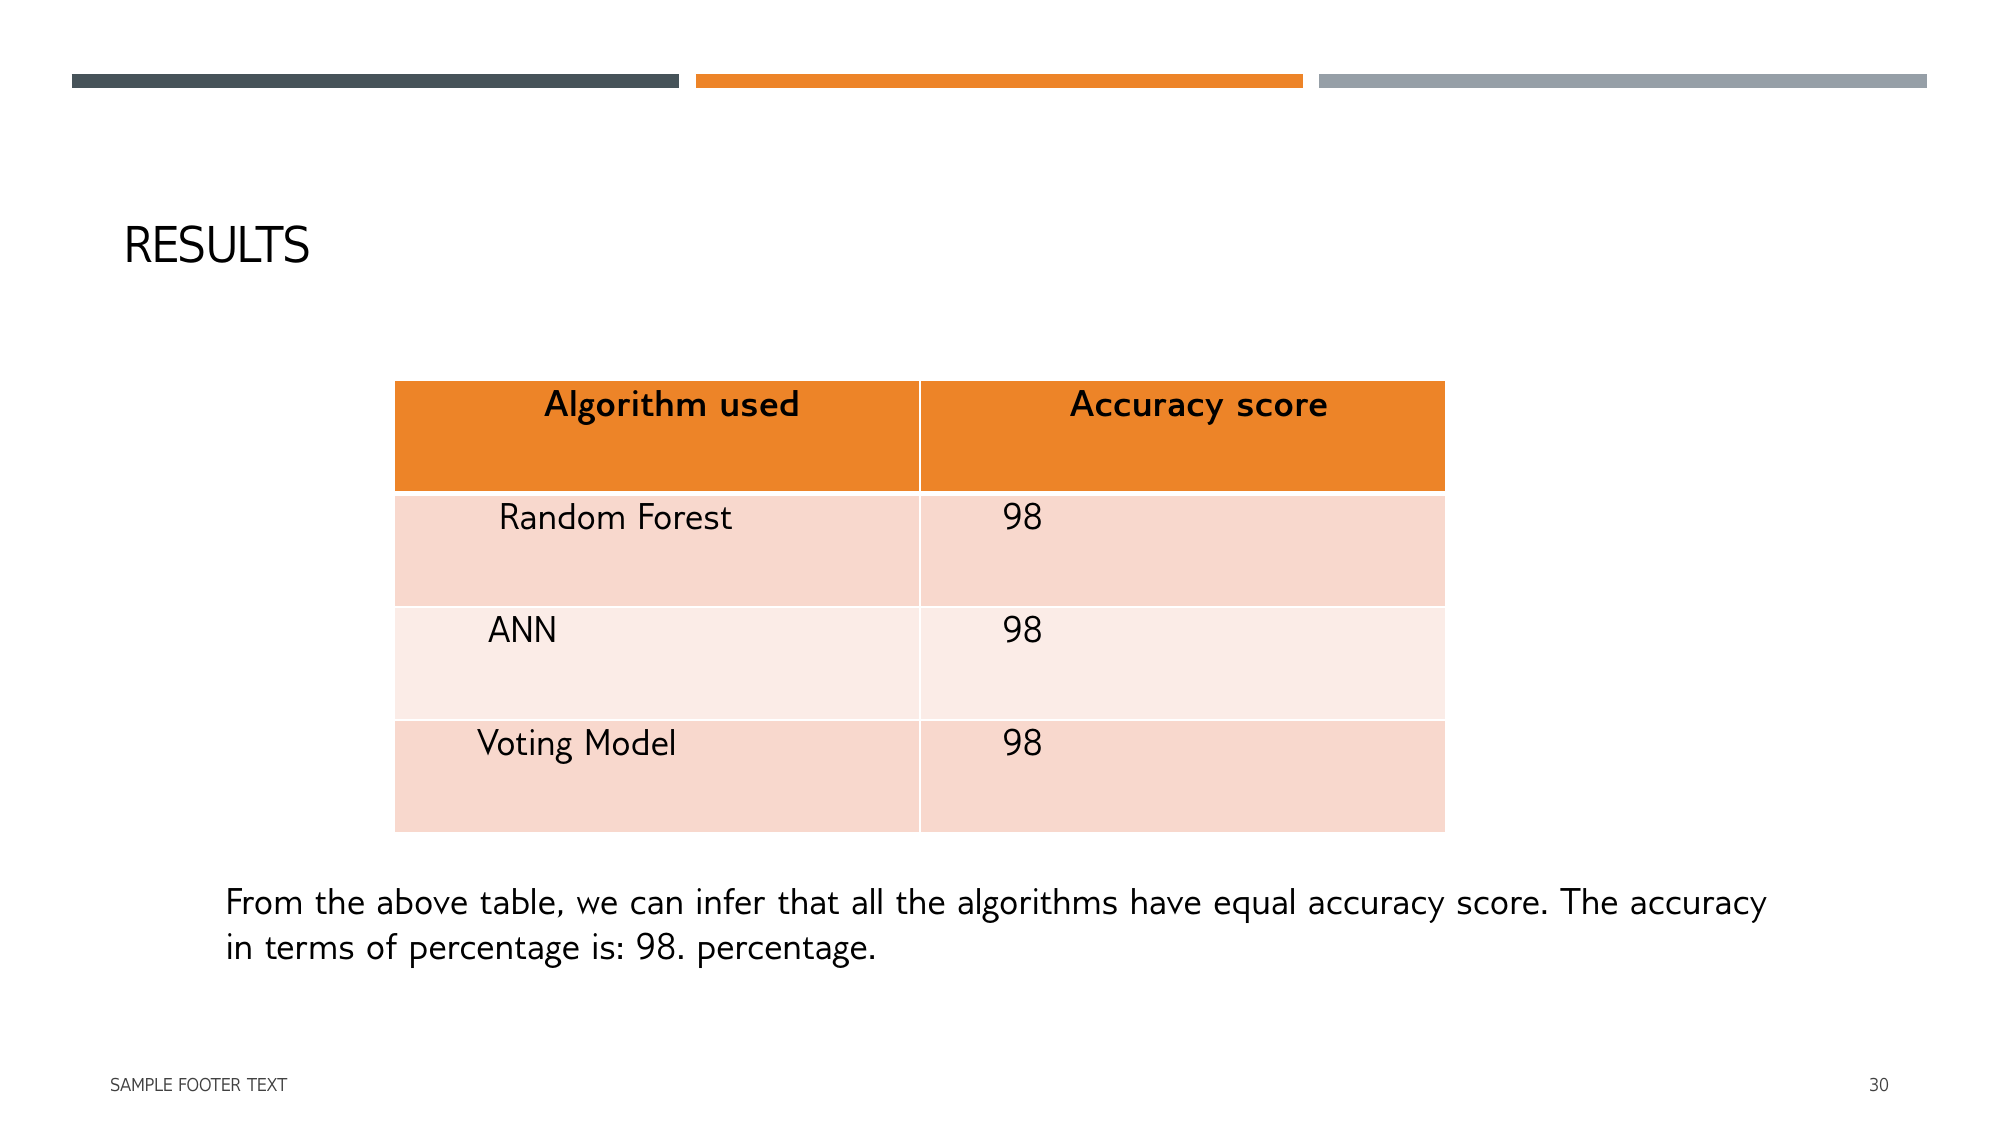

RESULTS

| Algorithm used | Accuracy score |
| --- | --- |
| Random Forest | 98 |
| ANN | 98 |
| Voting Model | 98 |
From the above table, we can infer that all the algorithms have equal accuracy score. The accuracy in terms of percentage is: 98. percentage.
Sample Footer Text
30